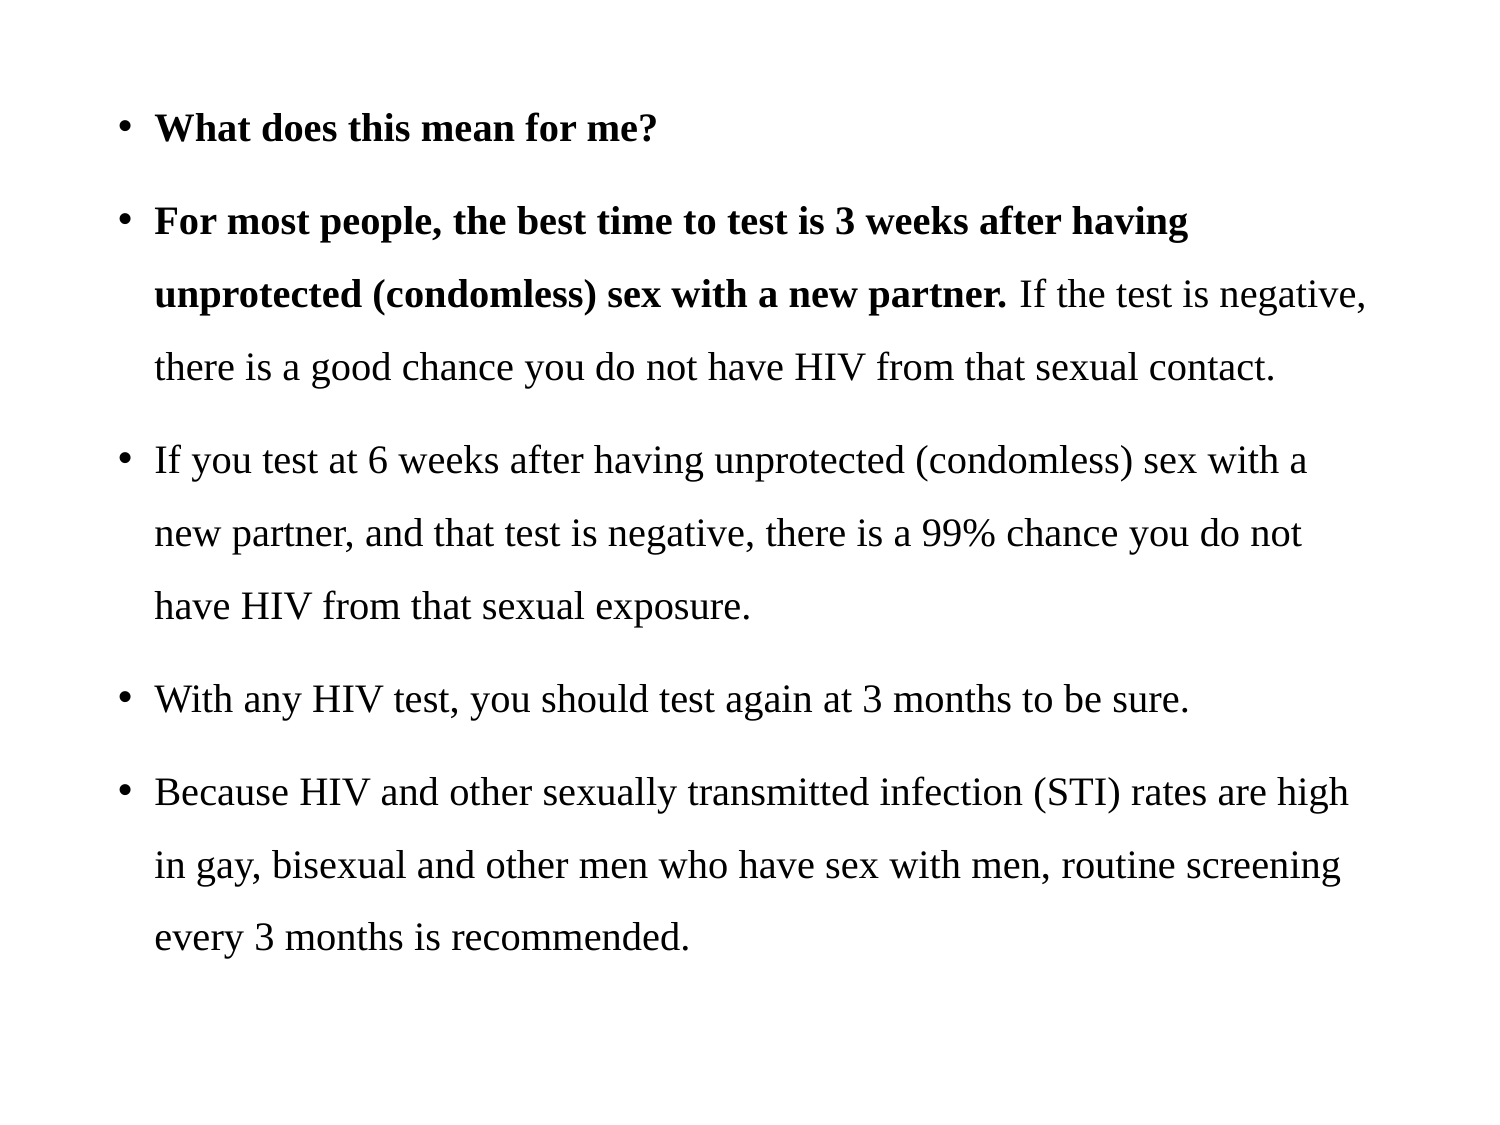

What does this mean for me?
For most people, the best time to test is 3 weeks after having unprotected (condomless) sex with a new partner. If the test is negative, there is a good chance you do not have HIV from that sexual contact.
If you test at 6 weeks after having unprotected (condomless) sex with a new partner, and that test is negative, there is a 99% chance you do not have HIV from that sexual exposure.
With any HIV test, you should test again at 3 months to be sure.
Because HIV and other sexually transmitted infection (STI) rates are high in gay, bisexual and other men who have sex with men, routine screening every 3 months is recommended.